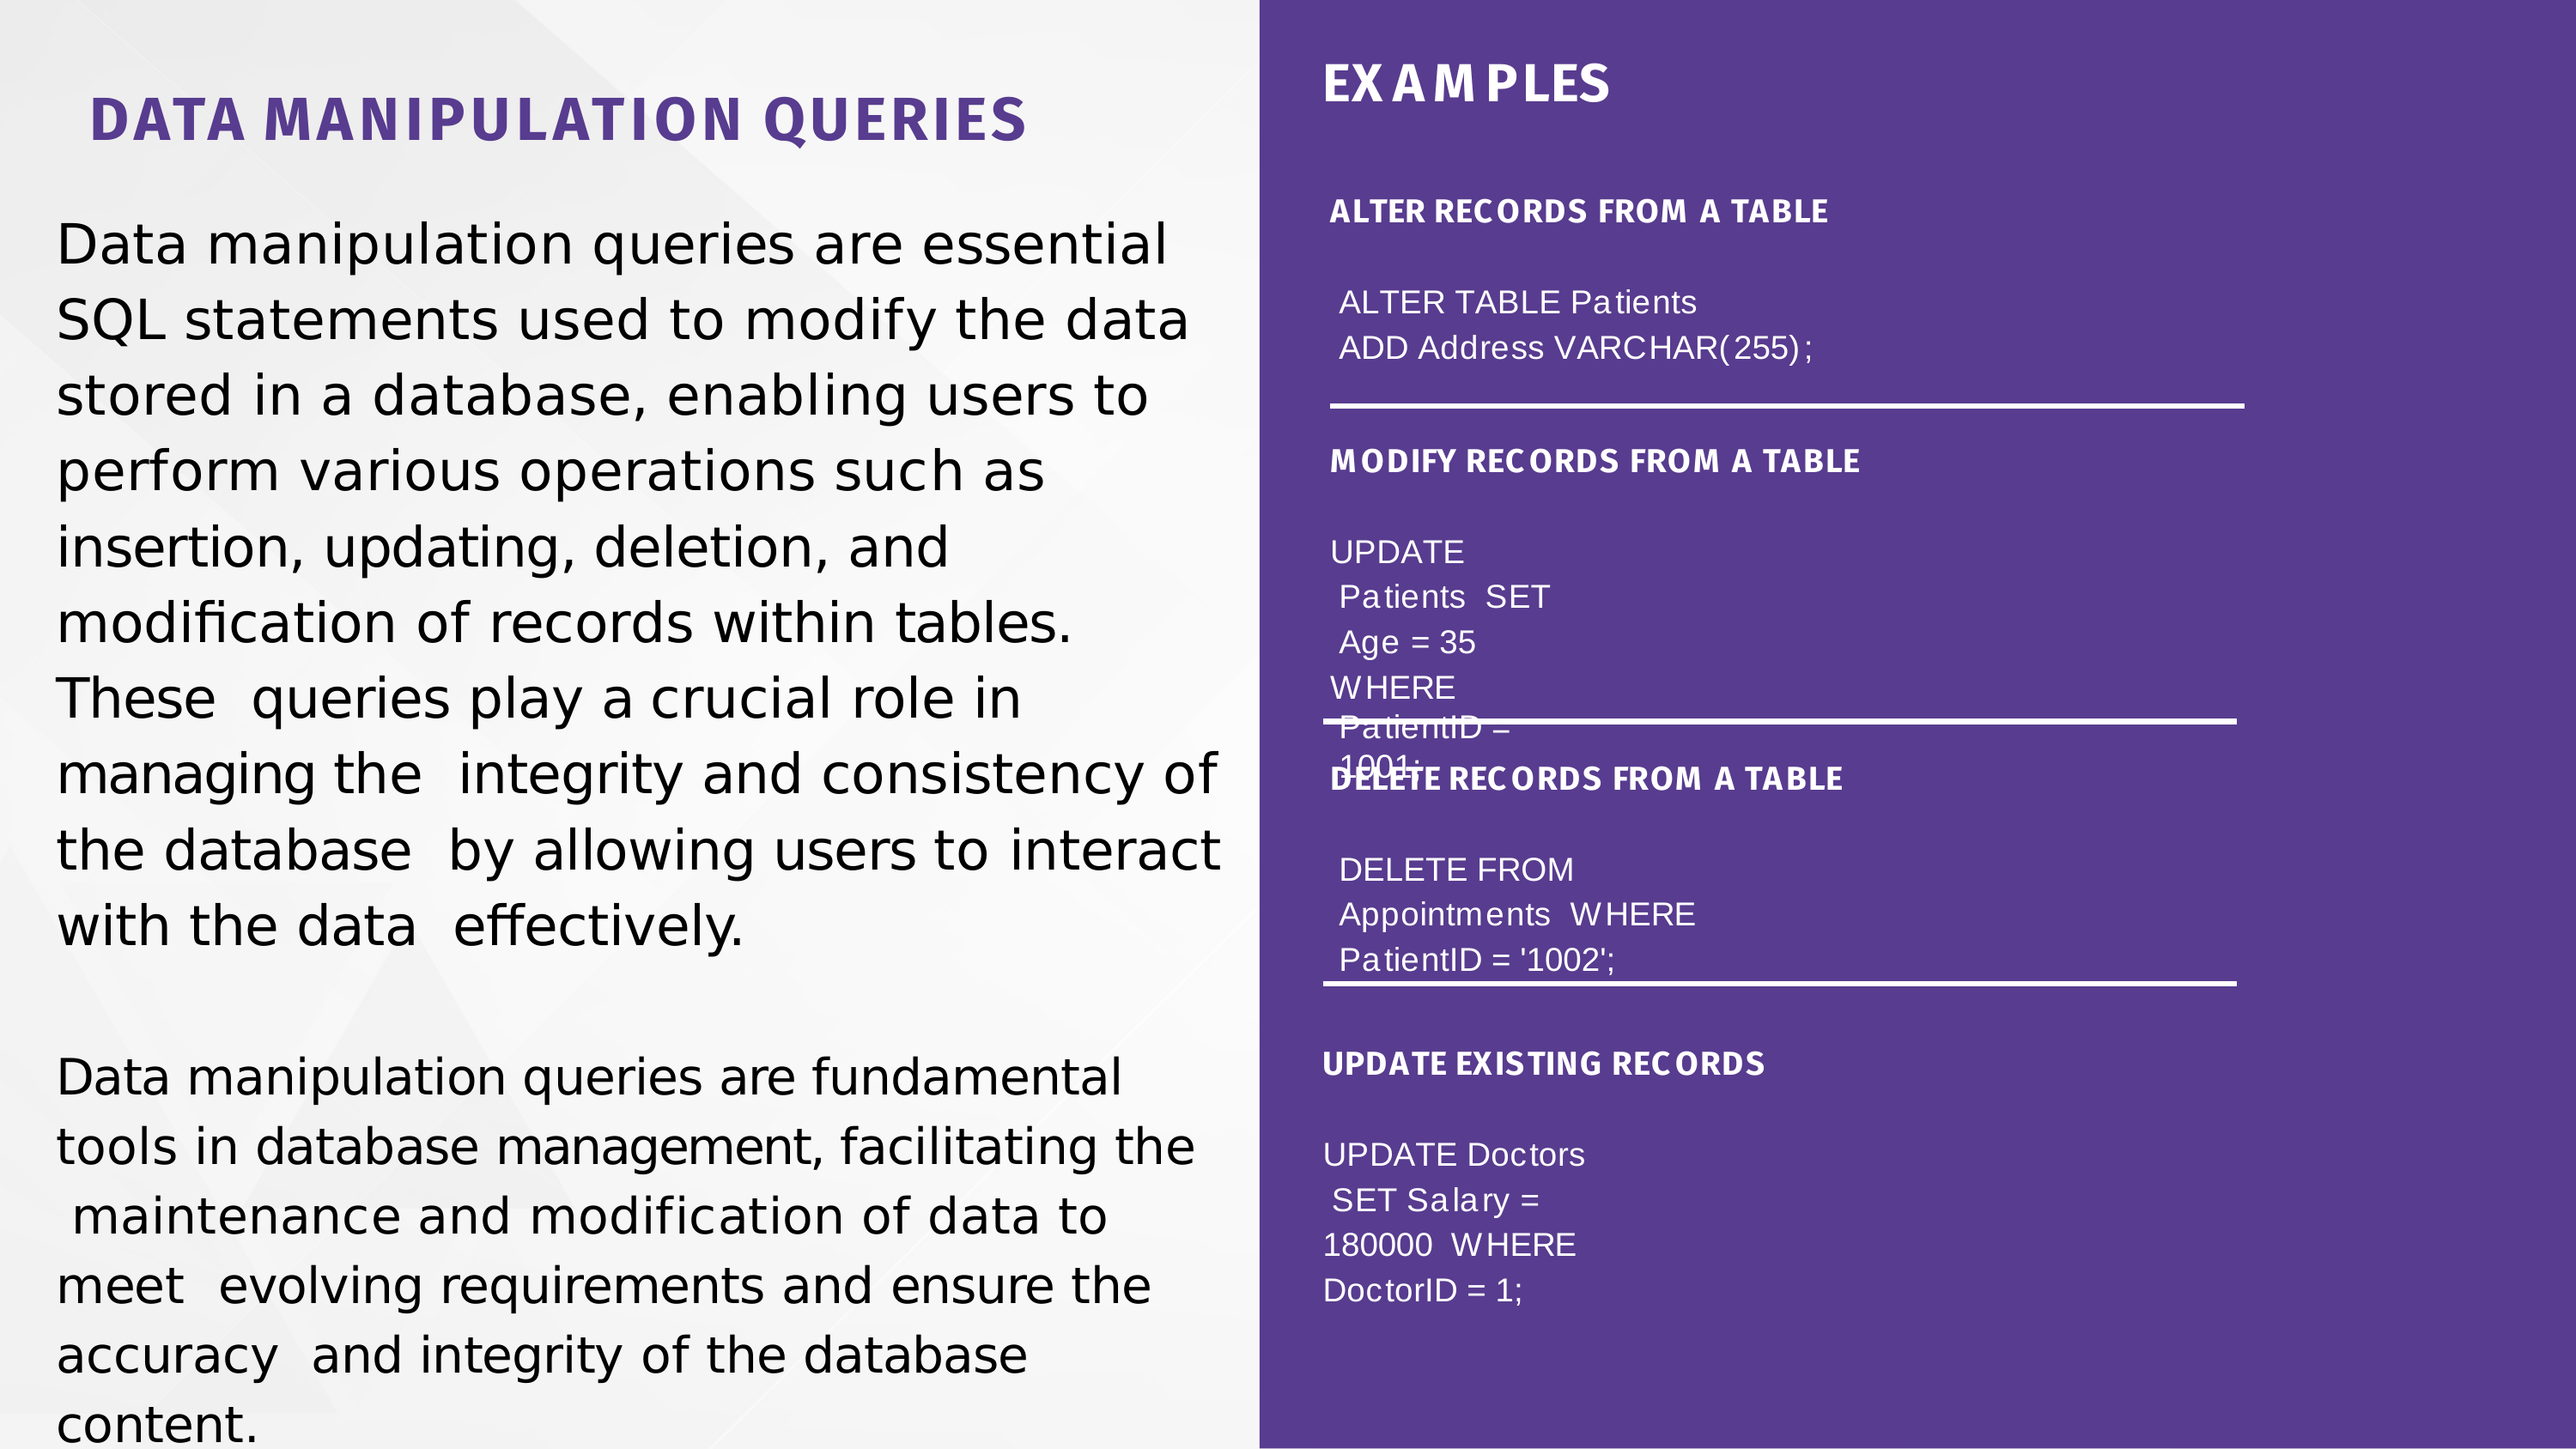

EXAMPLES
# DATA MANIPULATION QUERIES
ALTER RECORDS FROM A TABLE
Data manipulation queries are essential  SQL statements used to modify the data  stored in a database, enabling users to  perform various operations such as  insertion, updating, deletion, and  modification of records within tables. These  queries play a crucial role in managing the  integrity and consistency of the database  by allowing users to interact with the data  effectively.
ALTER TABLE Patients
ADD Address VARCHAR(255);

MODIFY RECORDS FROM A TABLE
UPDATE Patients  SET Age = 35
WHERE PatientID = 1001;
DELETE RECORDS FROM A TABLE
DELETE FROM Appointments  WHERE PatientID = '1002';
Data manipulation queries are fundamental  tools in database management, facilitating the  maintenance and modification of data to meet  evolving requirements and ensure the accuracy  and integrity of the database content.
UPDATE EXISTING RECORDS
UPDATE Doctors
SET Salary = 180000  WHERE DoctorID = 1;